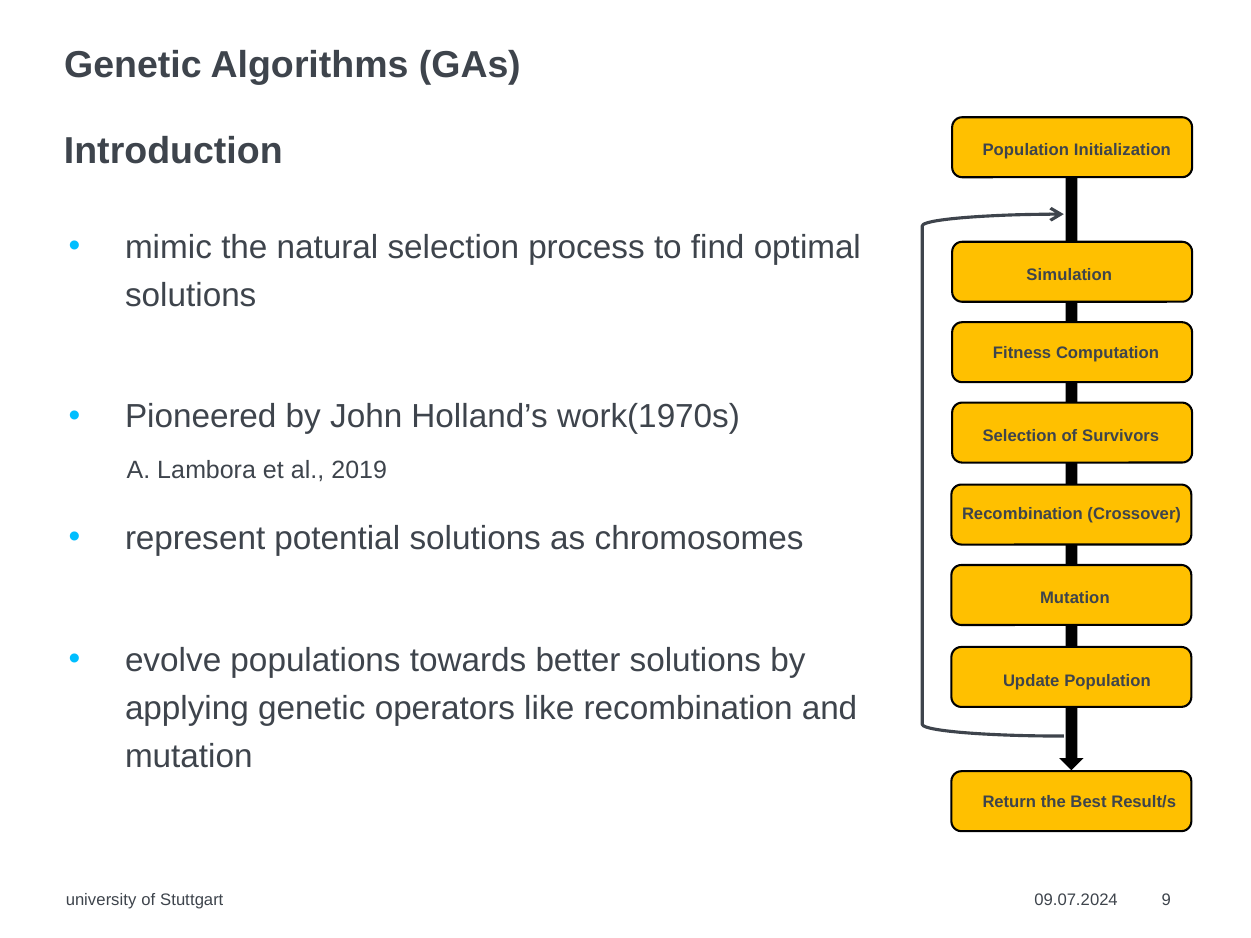

# Genetic Algorithms (GAs)

Introduction
Population Initialization

mimic the natural selection process to find optimal solutions

Pioneered by John Holland’s work(1970s)

represent potential solutions as chromosomes

evolve populations towards better solutions by applying genetic operators like recombination and mutation

Simulation

Fitness Computation

Selection of Survivors

A. Lambora et al., 2019

Recombination (Crossover)

Mutation

Update Population

Return the Best Result/s

university of Stuttgart
09.07.2024
9